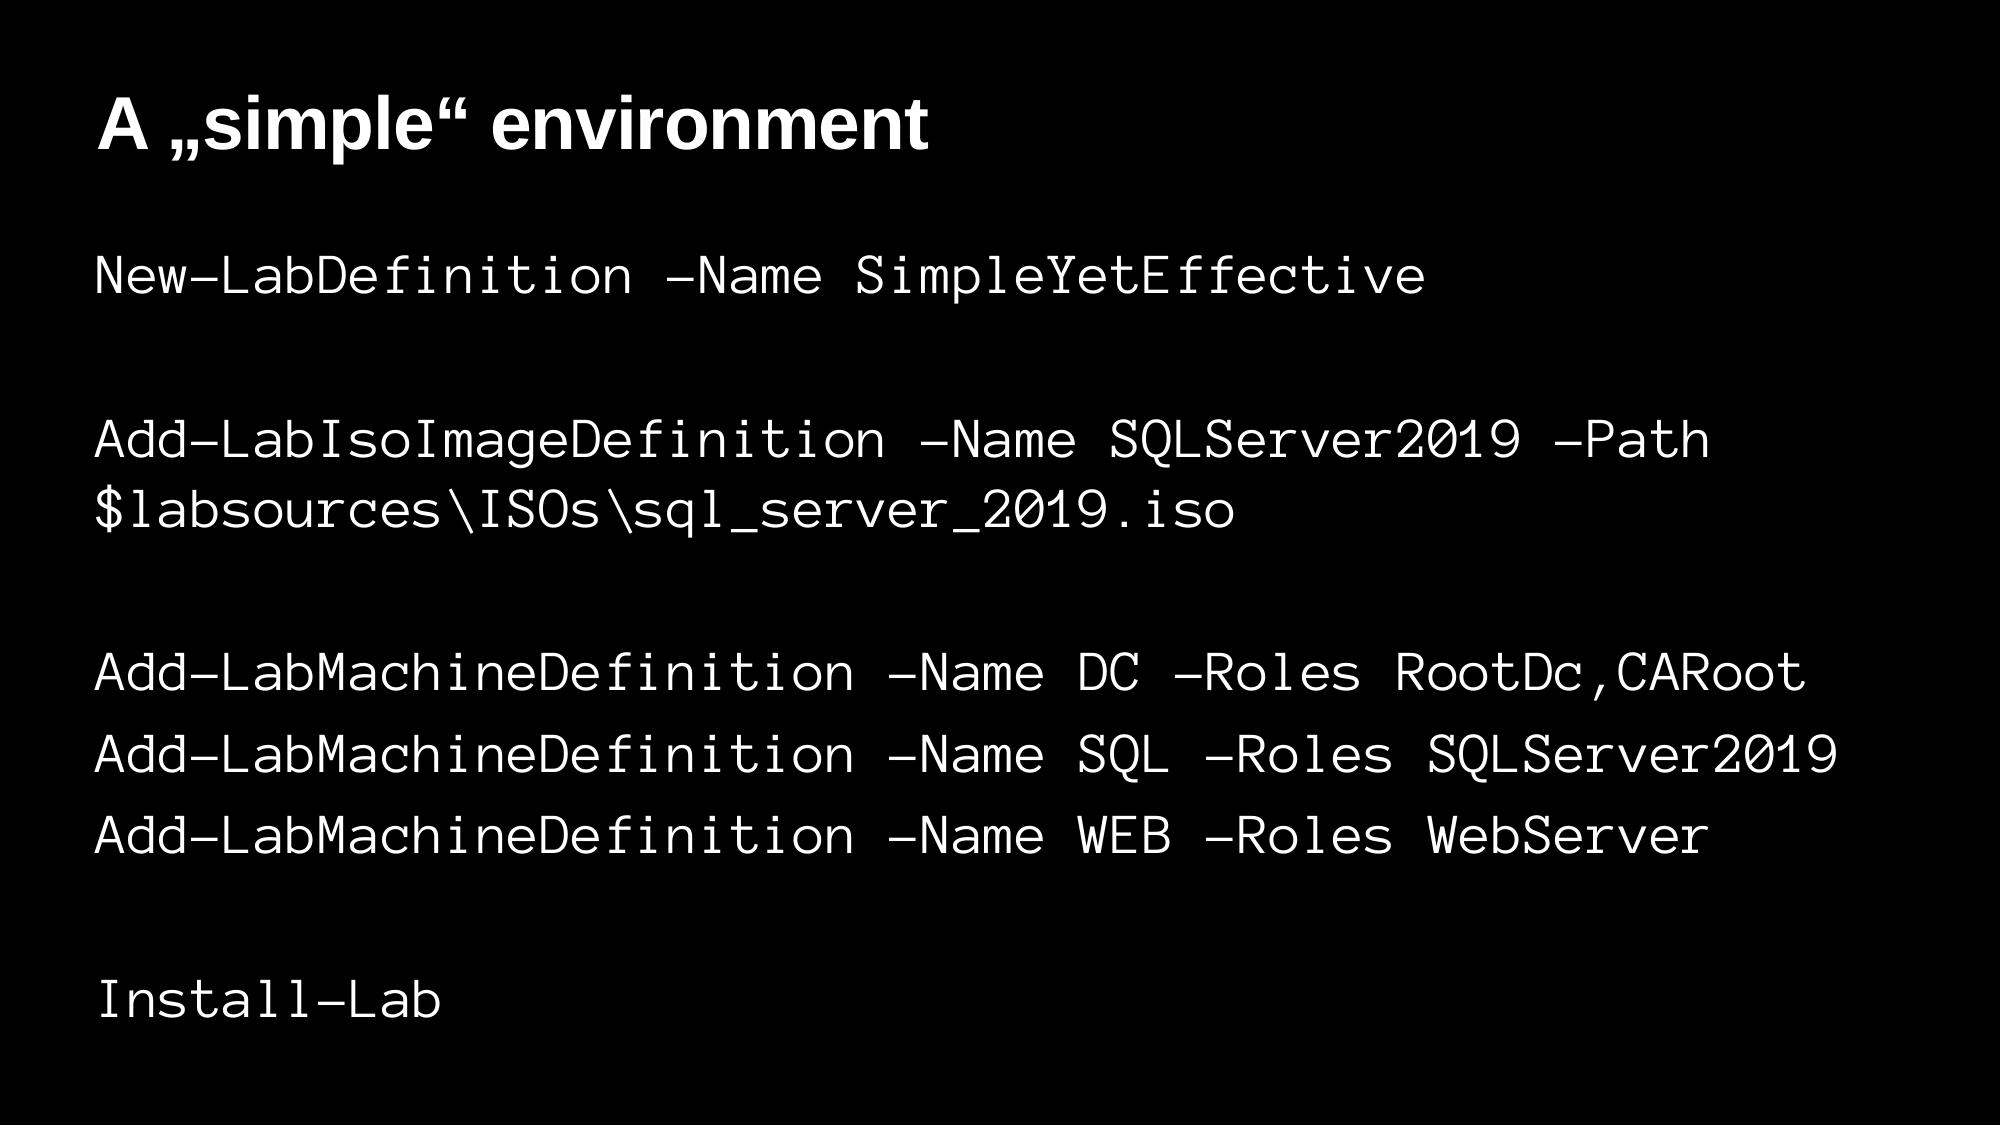

# A „simple“ environment
New-LabDefinition -Name SimpleYetEffective

Add-LabIsoImageDefinition -Name SQLServer2019 -Path $labsources\ISOs\sql_server_2019.iso

Add-LabMachineDefinition -Name DC -Roles RootDc,CARoot
Add-LabMachineDefinition -Name SQL -Roles SQLServer2019
Add-LabMachineDefinition -Name WEB -Roles WebServer

Install-Lab